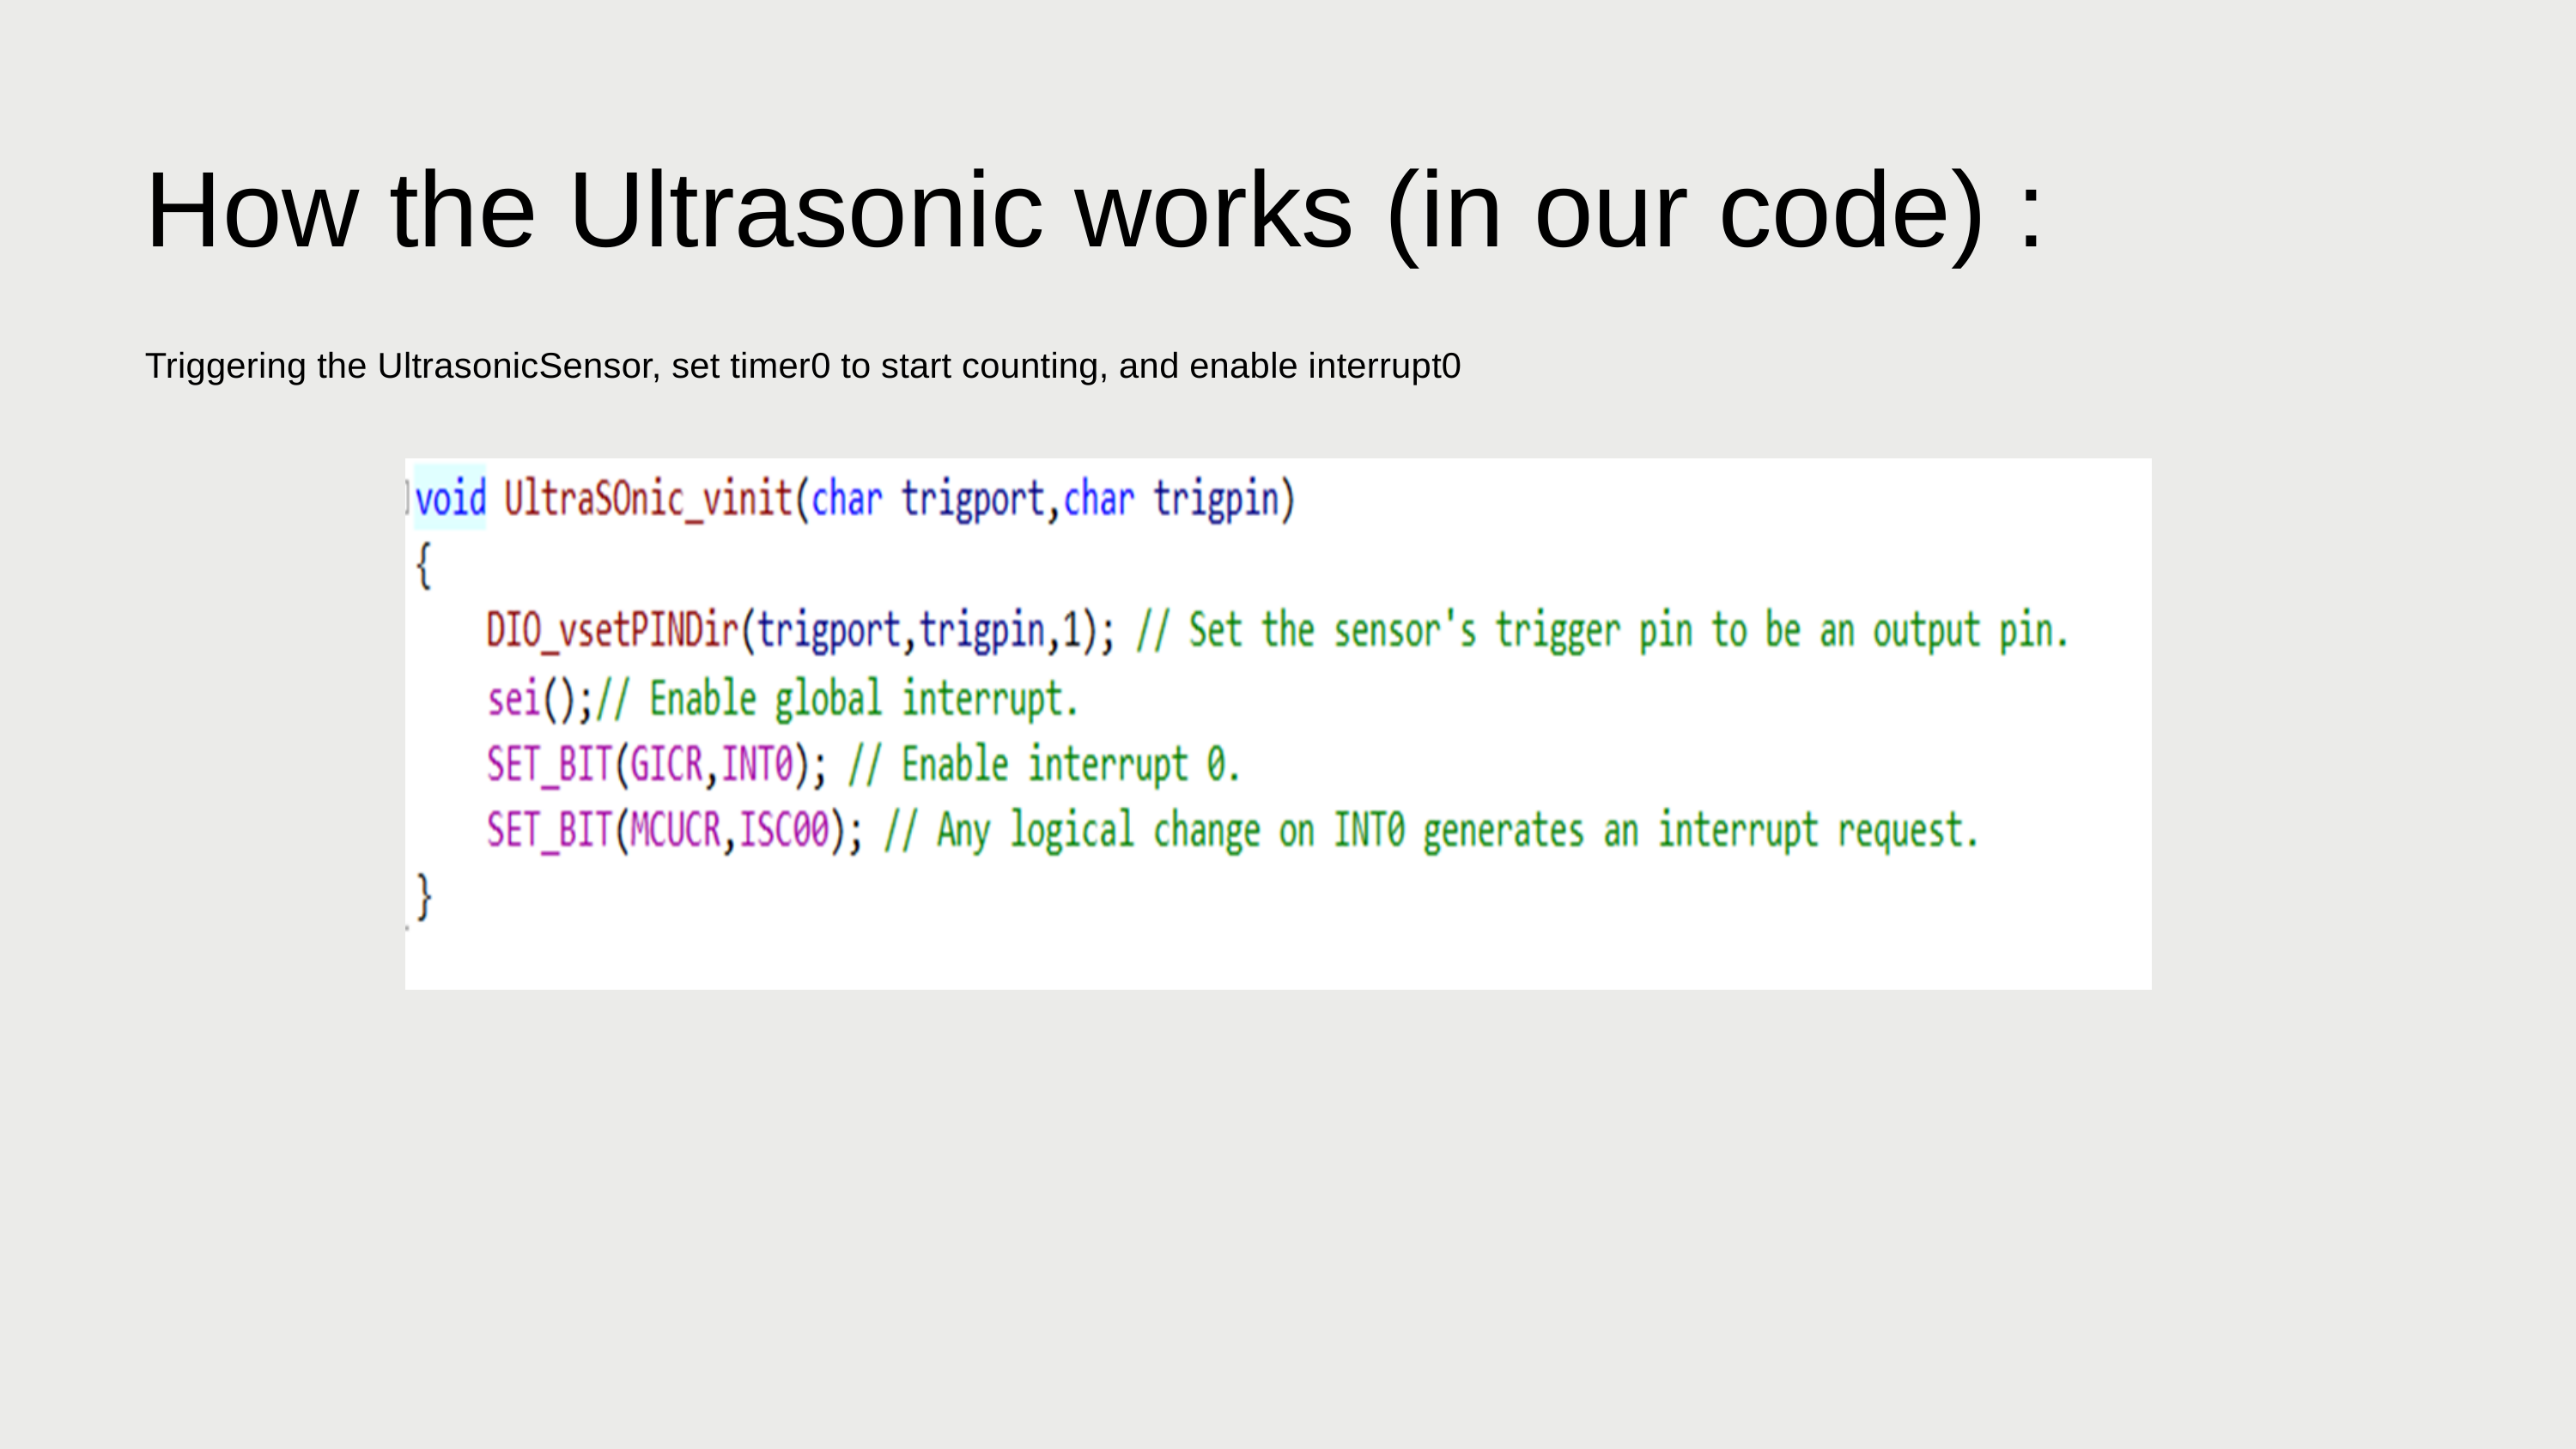

How the Ultrasonic works (in our code) :
Triggering the UltrasonicSensor, set timer0 to start counting, and enable interrupt0